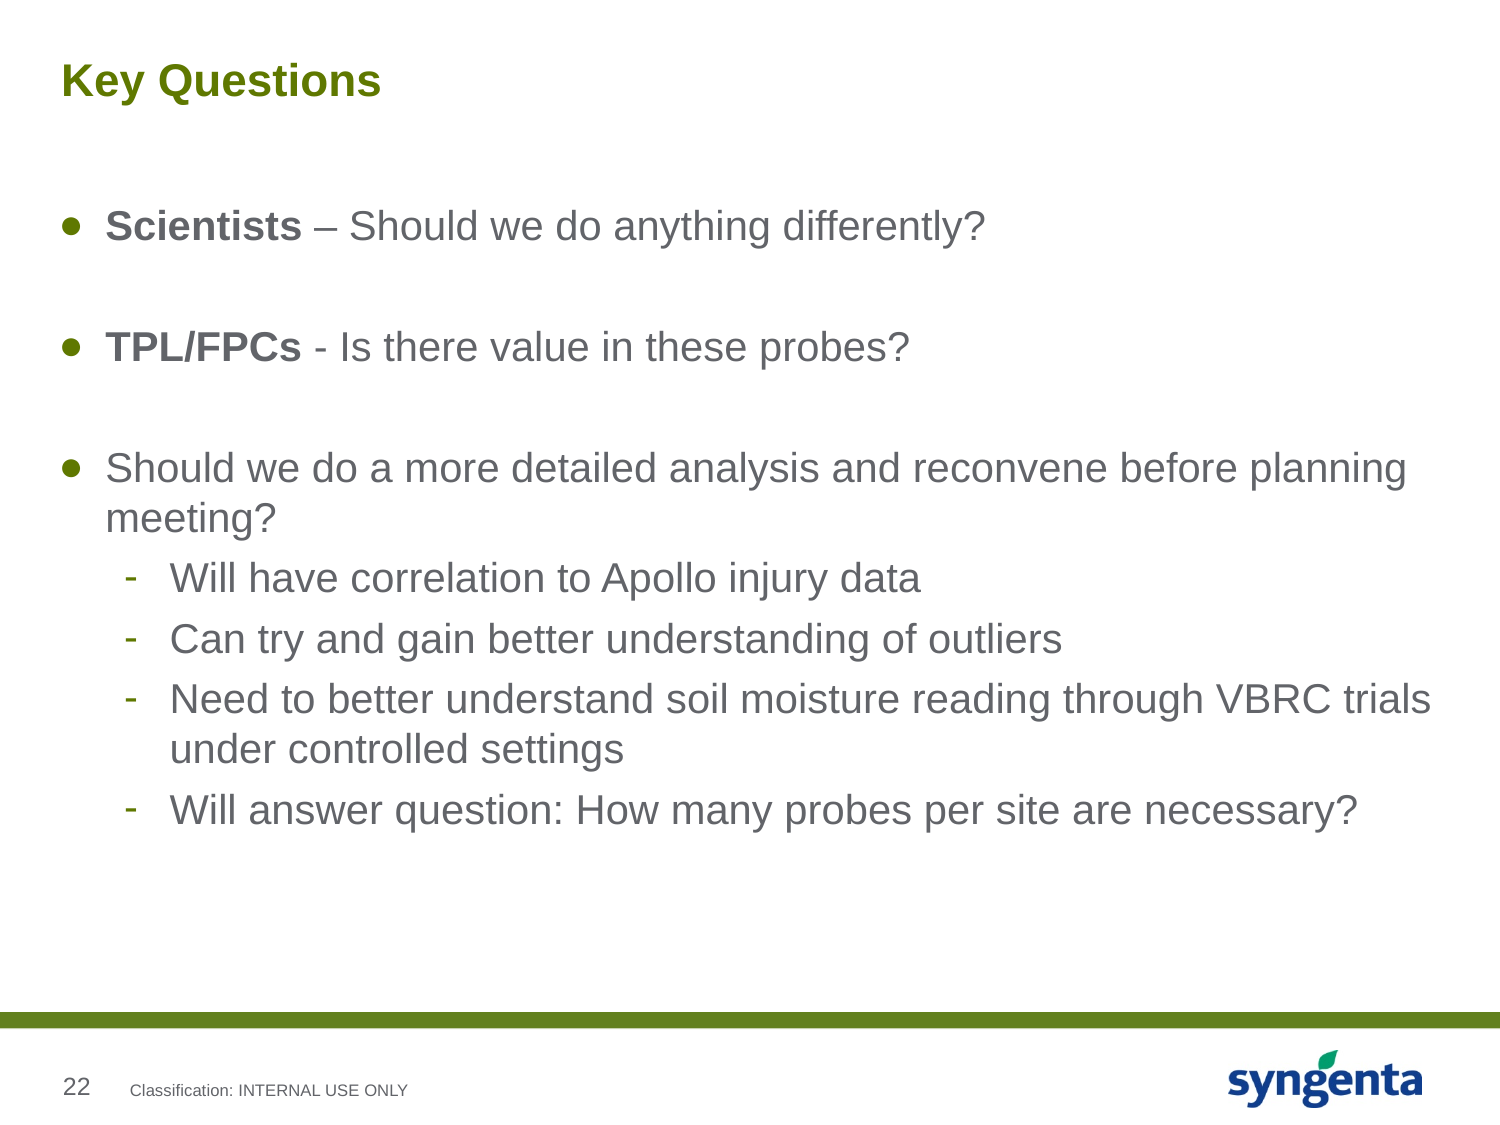

# Key Questions
Scientists – Should we do anything differently?

TPL/FPCs - Is there value in these probes?

Should we do a more detailed analysis and reconvene before planning meeting?
Will have correlation to Apollo injury data
Can try and gain better understanding of outliers
Need to better understand soil moisture reading through VBRC trials under controlled settings
Will answer question: How many probes per site are necessary?
Classification: INTERNAL USE ONLY